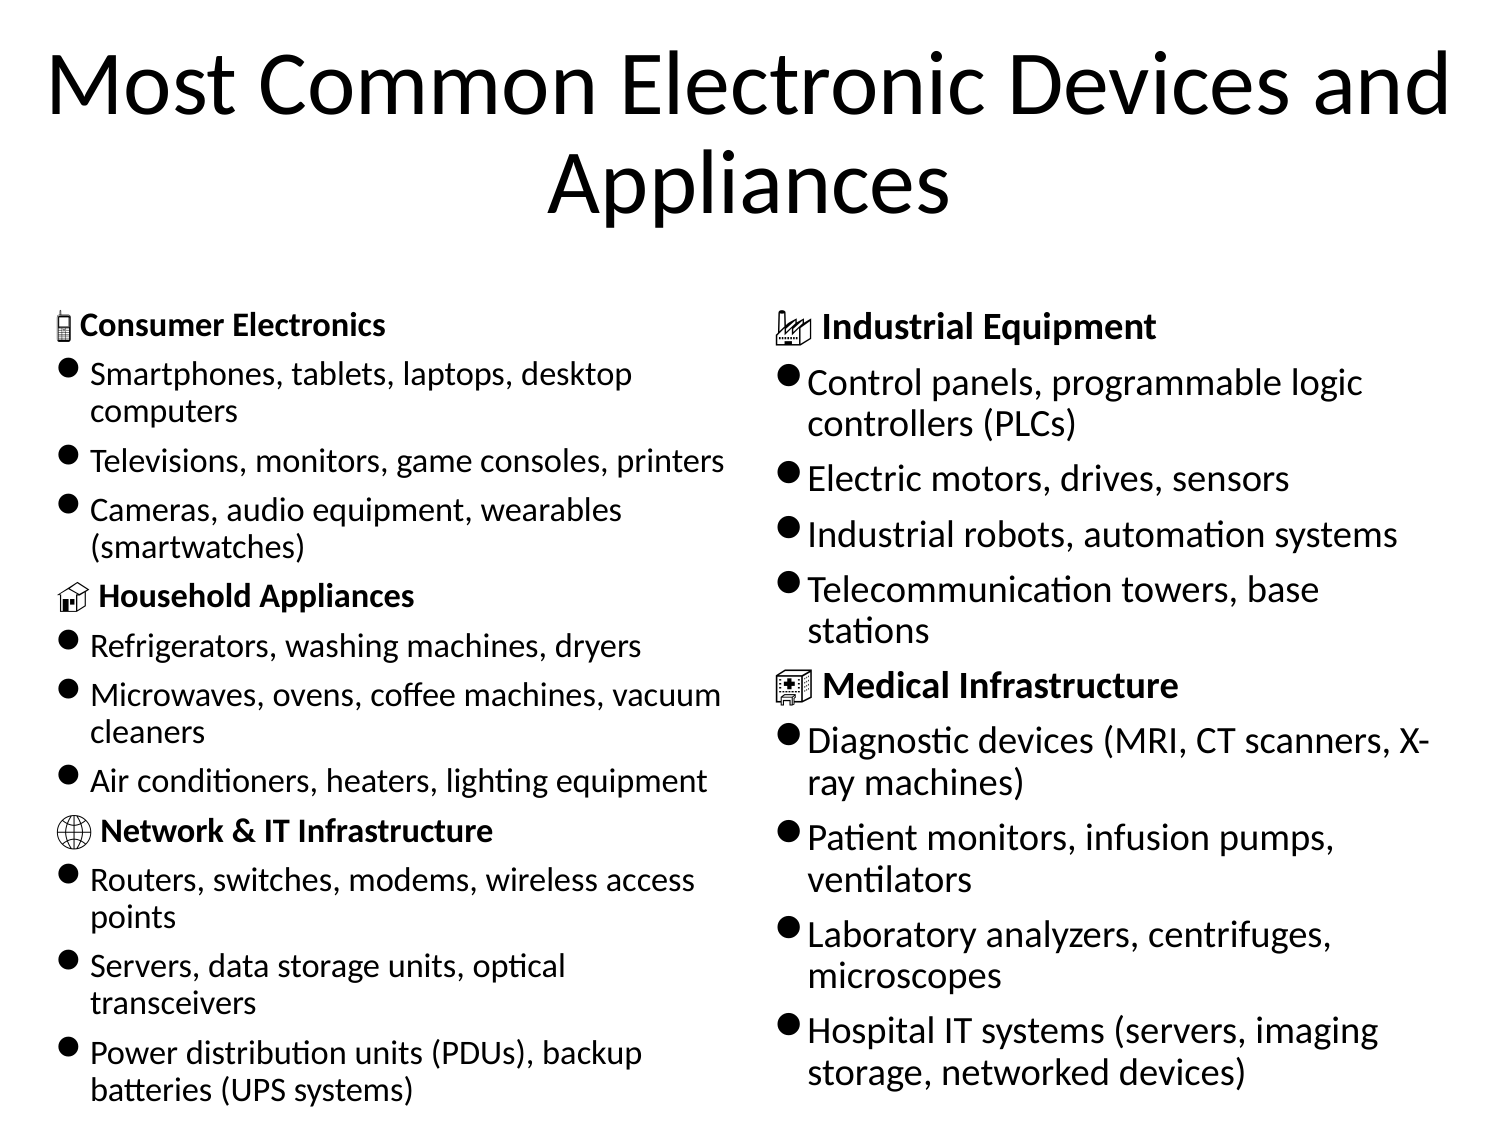

# Most Common Electronic Devices and Appliances
📱 Consumer Electronics
Smartphones, tablets, laptops, desktop computers
Televisions, monitors, game consoles, printers
Cameras, audio equipment, wearables (smartwatches)
🏠 Household Appliances
Refrigerators, washing machines, dryers
Microwaves, ovens, coffee machines, vacuum cleaners
Air conditioners, heaters, lighting equipment
🌐 Network & IT Infrastructure
Routers, switches, modems, wireless access points
Servers, data storage units, optical transceivers
Power distribution units (PDUs), backup batteries (UPS systems)
🏭 Industrial Equipment
Control panels, programmable logic controllers (PLCs)
Electric motors, drives, sensors
Industrial robots, automation systems
Telecommunication towers, base stations
🏥 Medical Infrastructure
Diagnostic devices (MRI, CT scanners, X-ray machines)
Patient monitors, infusion pumps, ventilators
Laboratory analyzers, centrifuges, microscopes
Hospital IT systems (servers, imaging storage, networked devices)